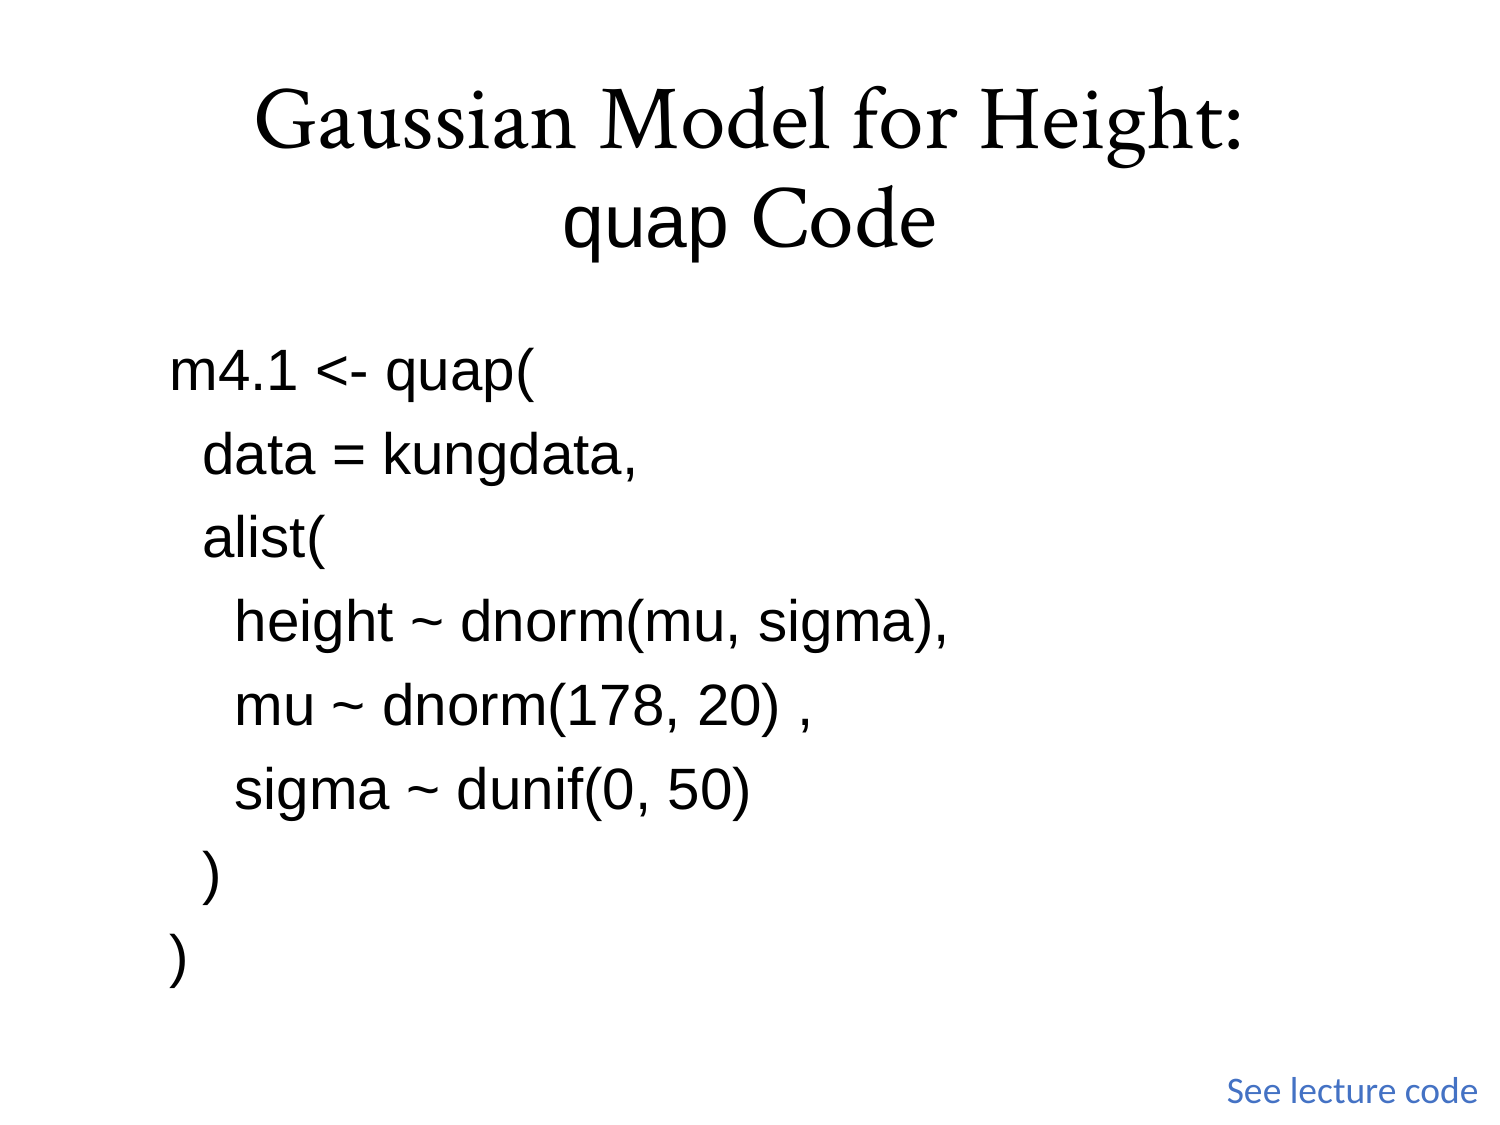

# Gaussian Model for Height: quap Code
m4.1 <- quap(
  data = kungdata,
  alist(
    height ~ dnorm(mu, sigma),
    mu ~ dnorm(178, 20) ,
    sigma ~ dunif(0, 50)
  )
)
See lecture code